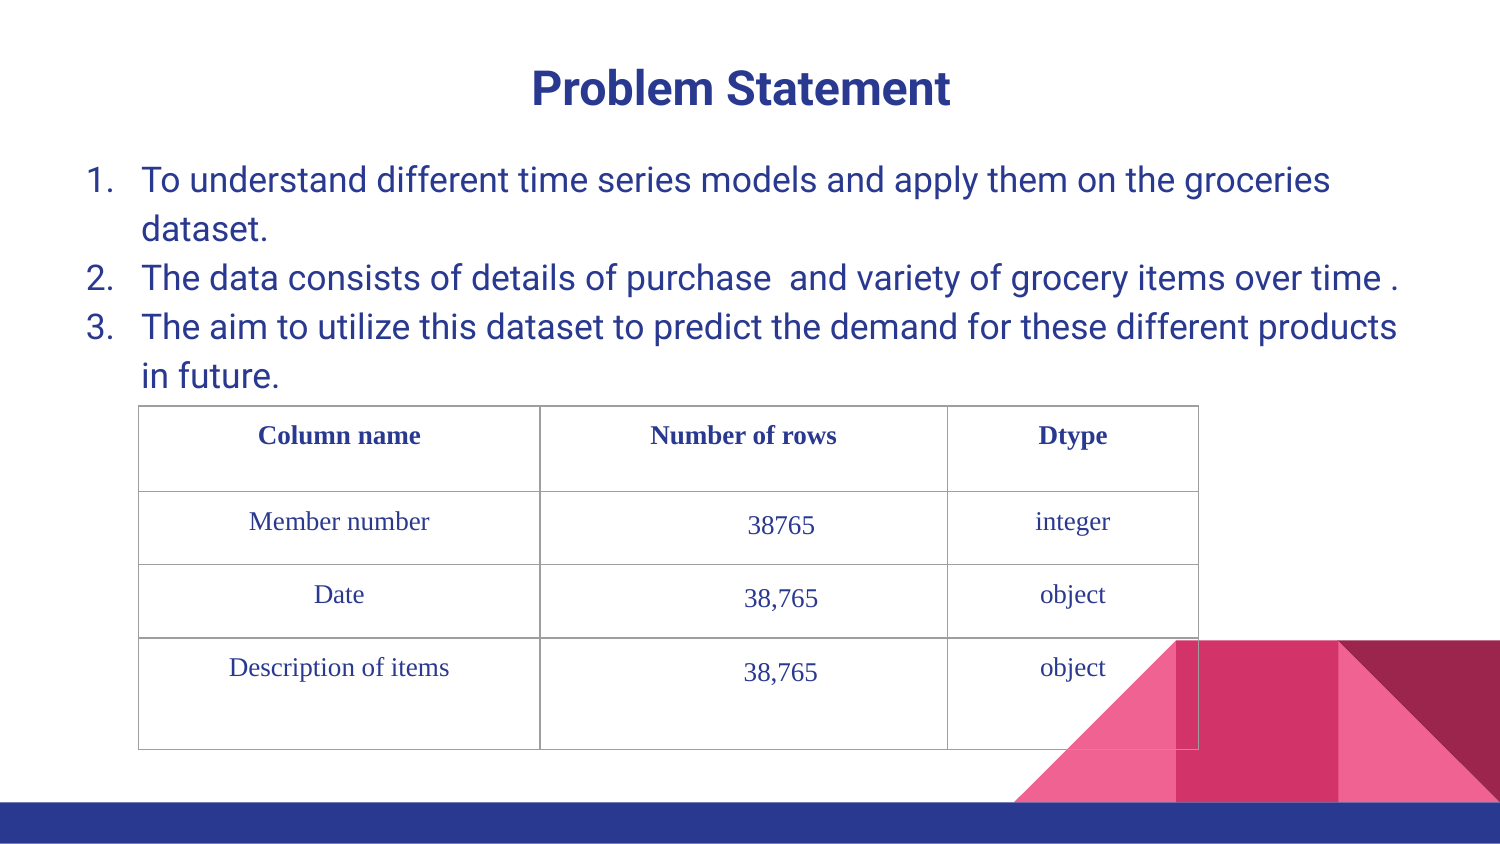

# Problem Statement
To understand different time series models and apply them on the groceries dataset.
The data consists of details of purchase  and variety of grocery items over time .
The aim to utilize this dataset to predict the demand for these different products in future.
.

| Column name | Number of rows | Dtype |
| --- | --- | --- |
| Member number | 38765 | integer |
| Date | 38,765 | object |
| Description of items | 38,765 | object |